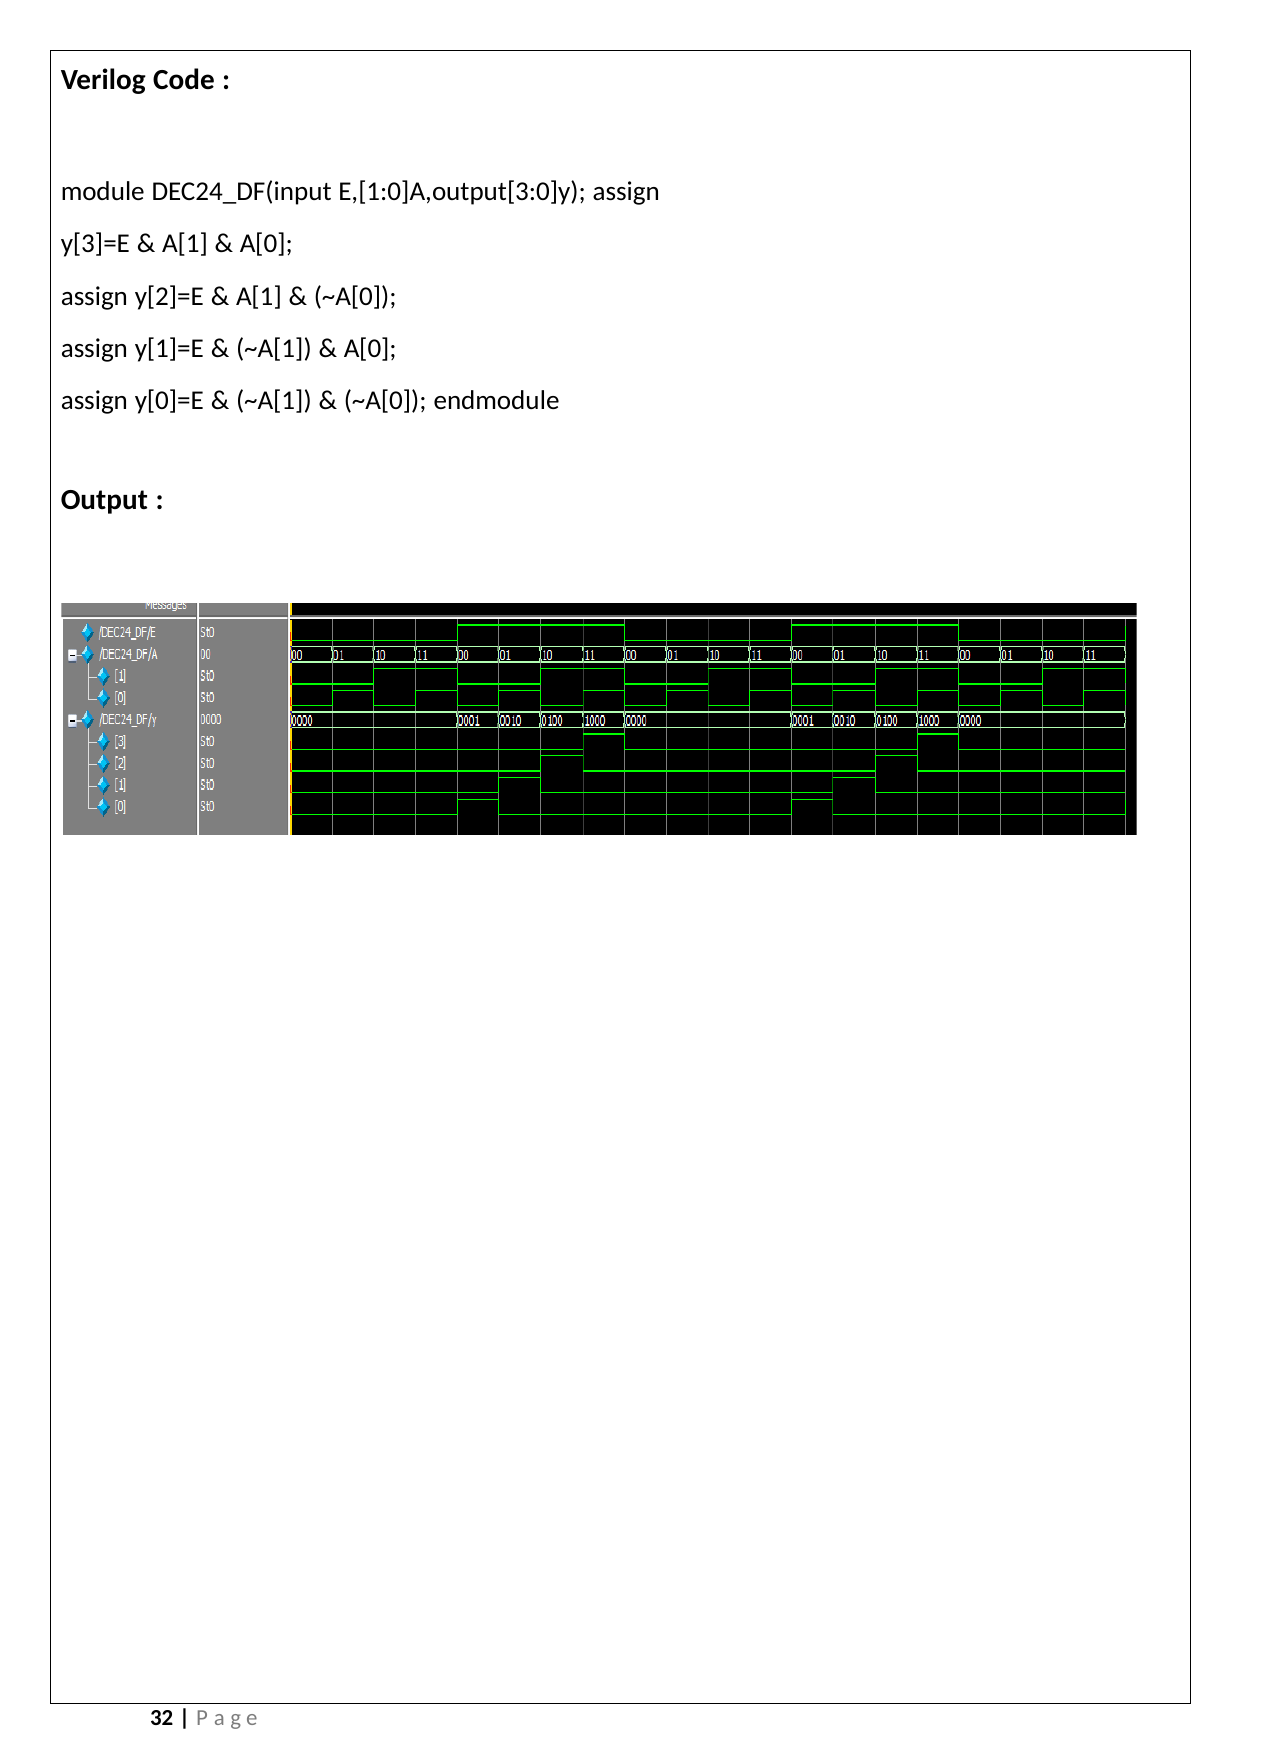

Verilog Code :

module DEC24_DF(input E,[1:0]A,output[3:0]y); assign y[3]=E & A[1] & A[0];
assign y[2]=E & A[1] & (~A[0]);
assign y[1]=E & (~A[1]) & A[0];
assign y[0]=E & (~A[1]) & (~A[0]); endmodule

Output :

32 | P a g e